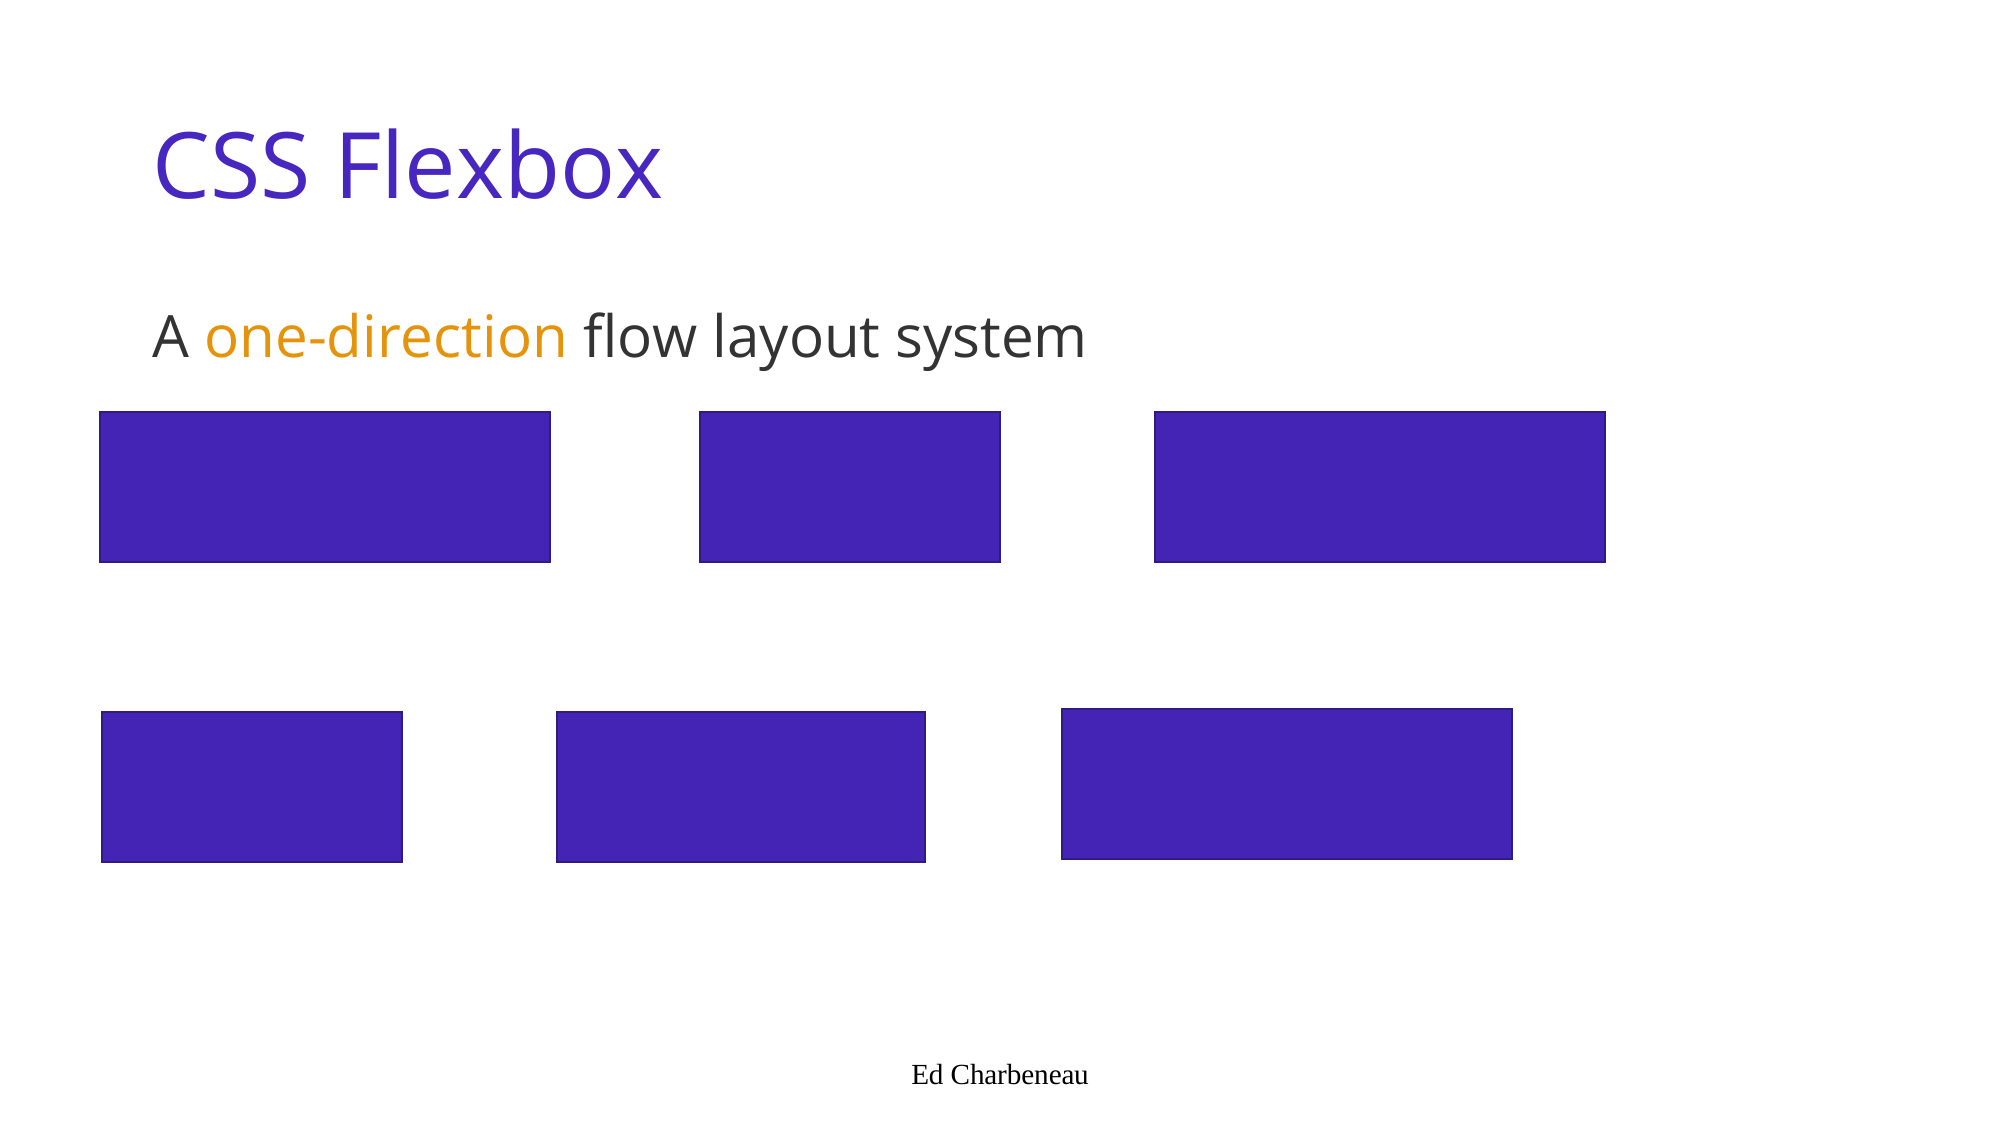

# CSS Flexbox
A one-direction flow layout system

Ed Charbeneau